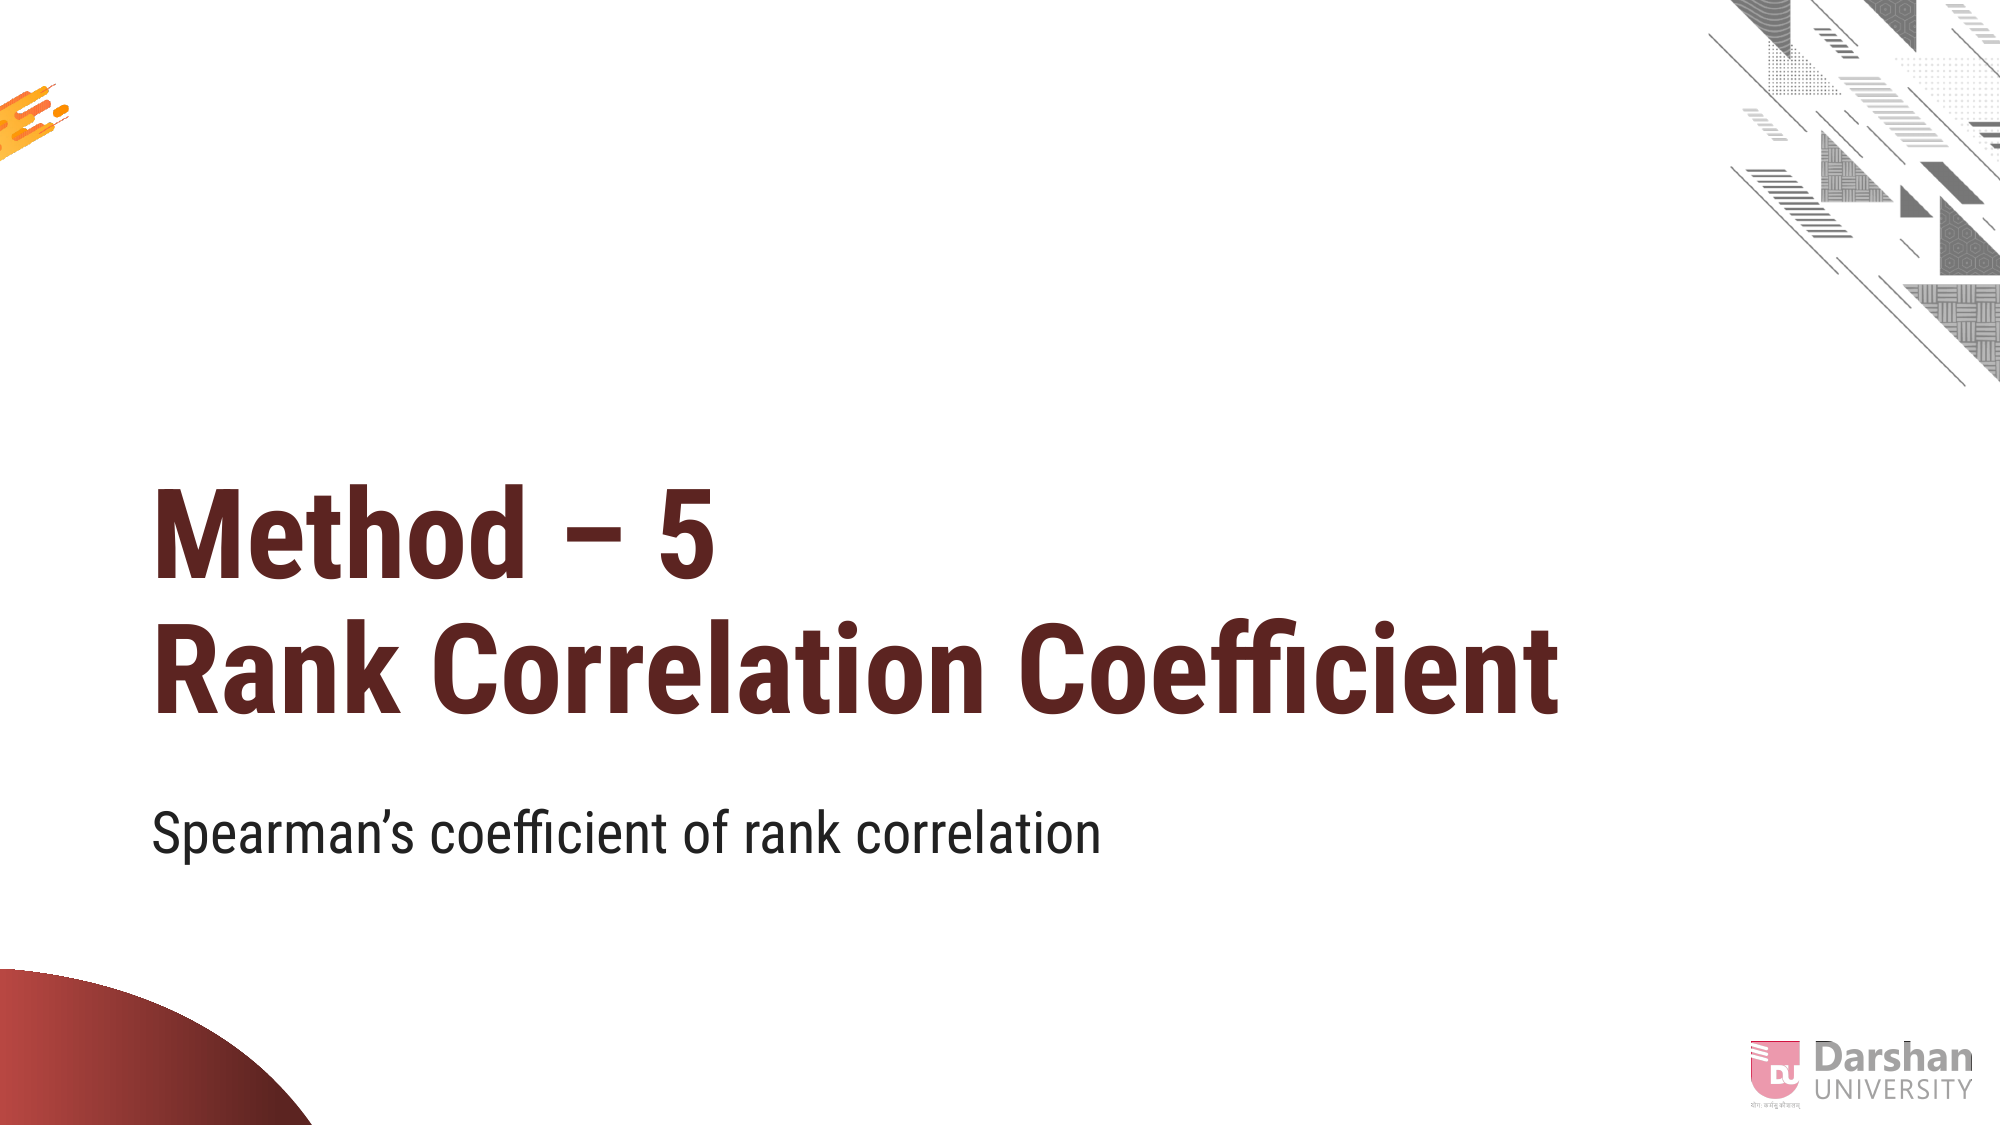

# Method – 5 Rank Correlation Coefficient
Spearman’s coefficient of rank correlation